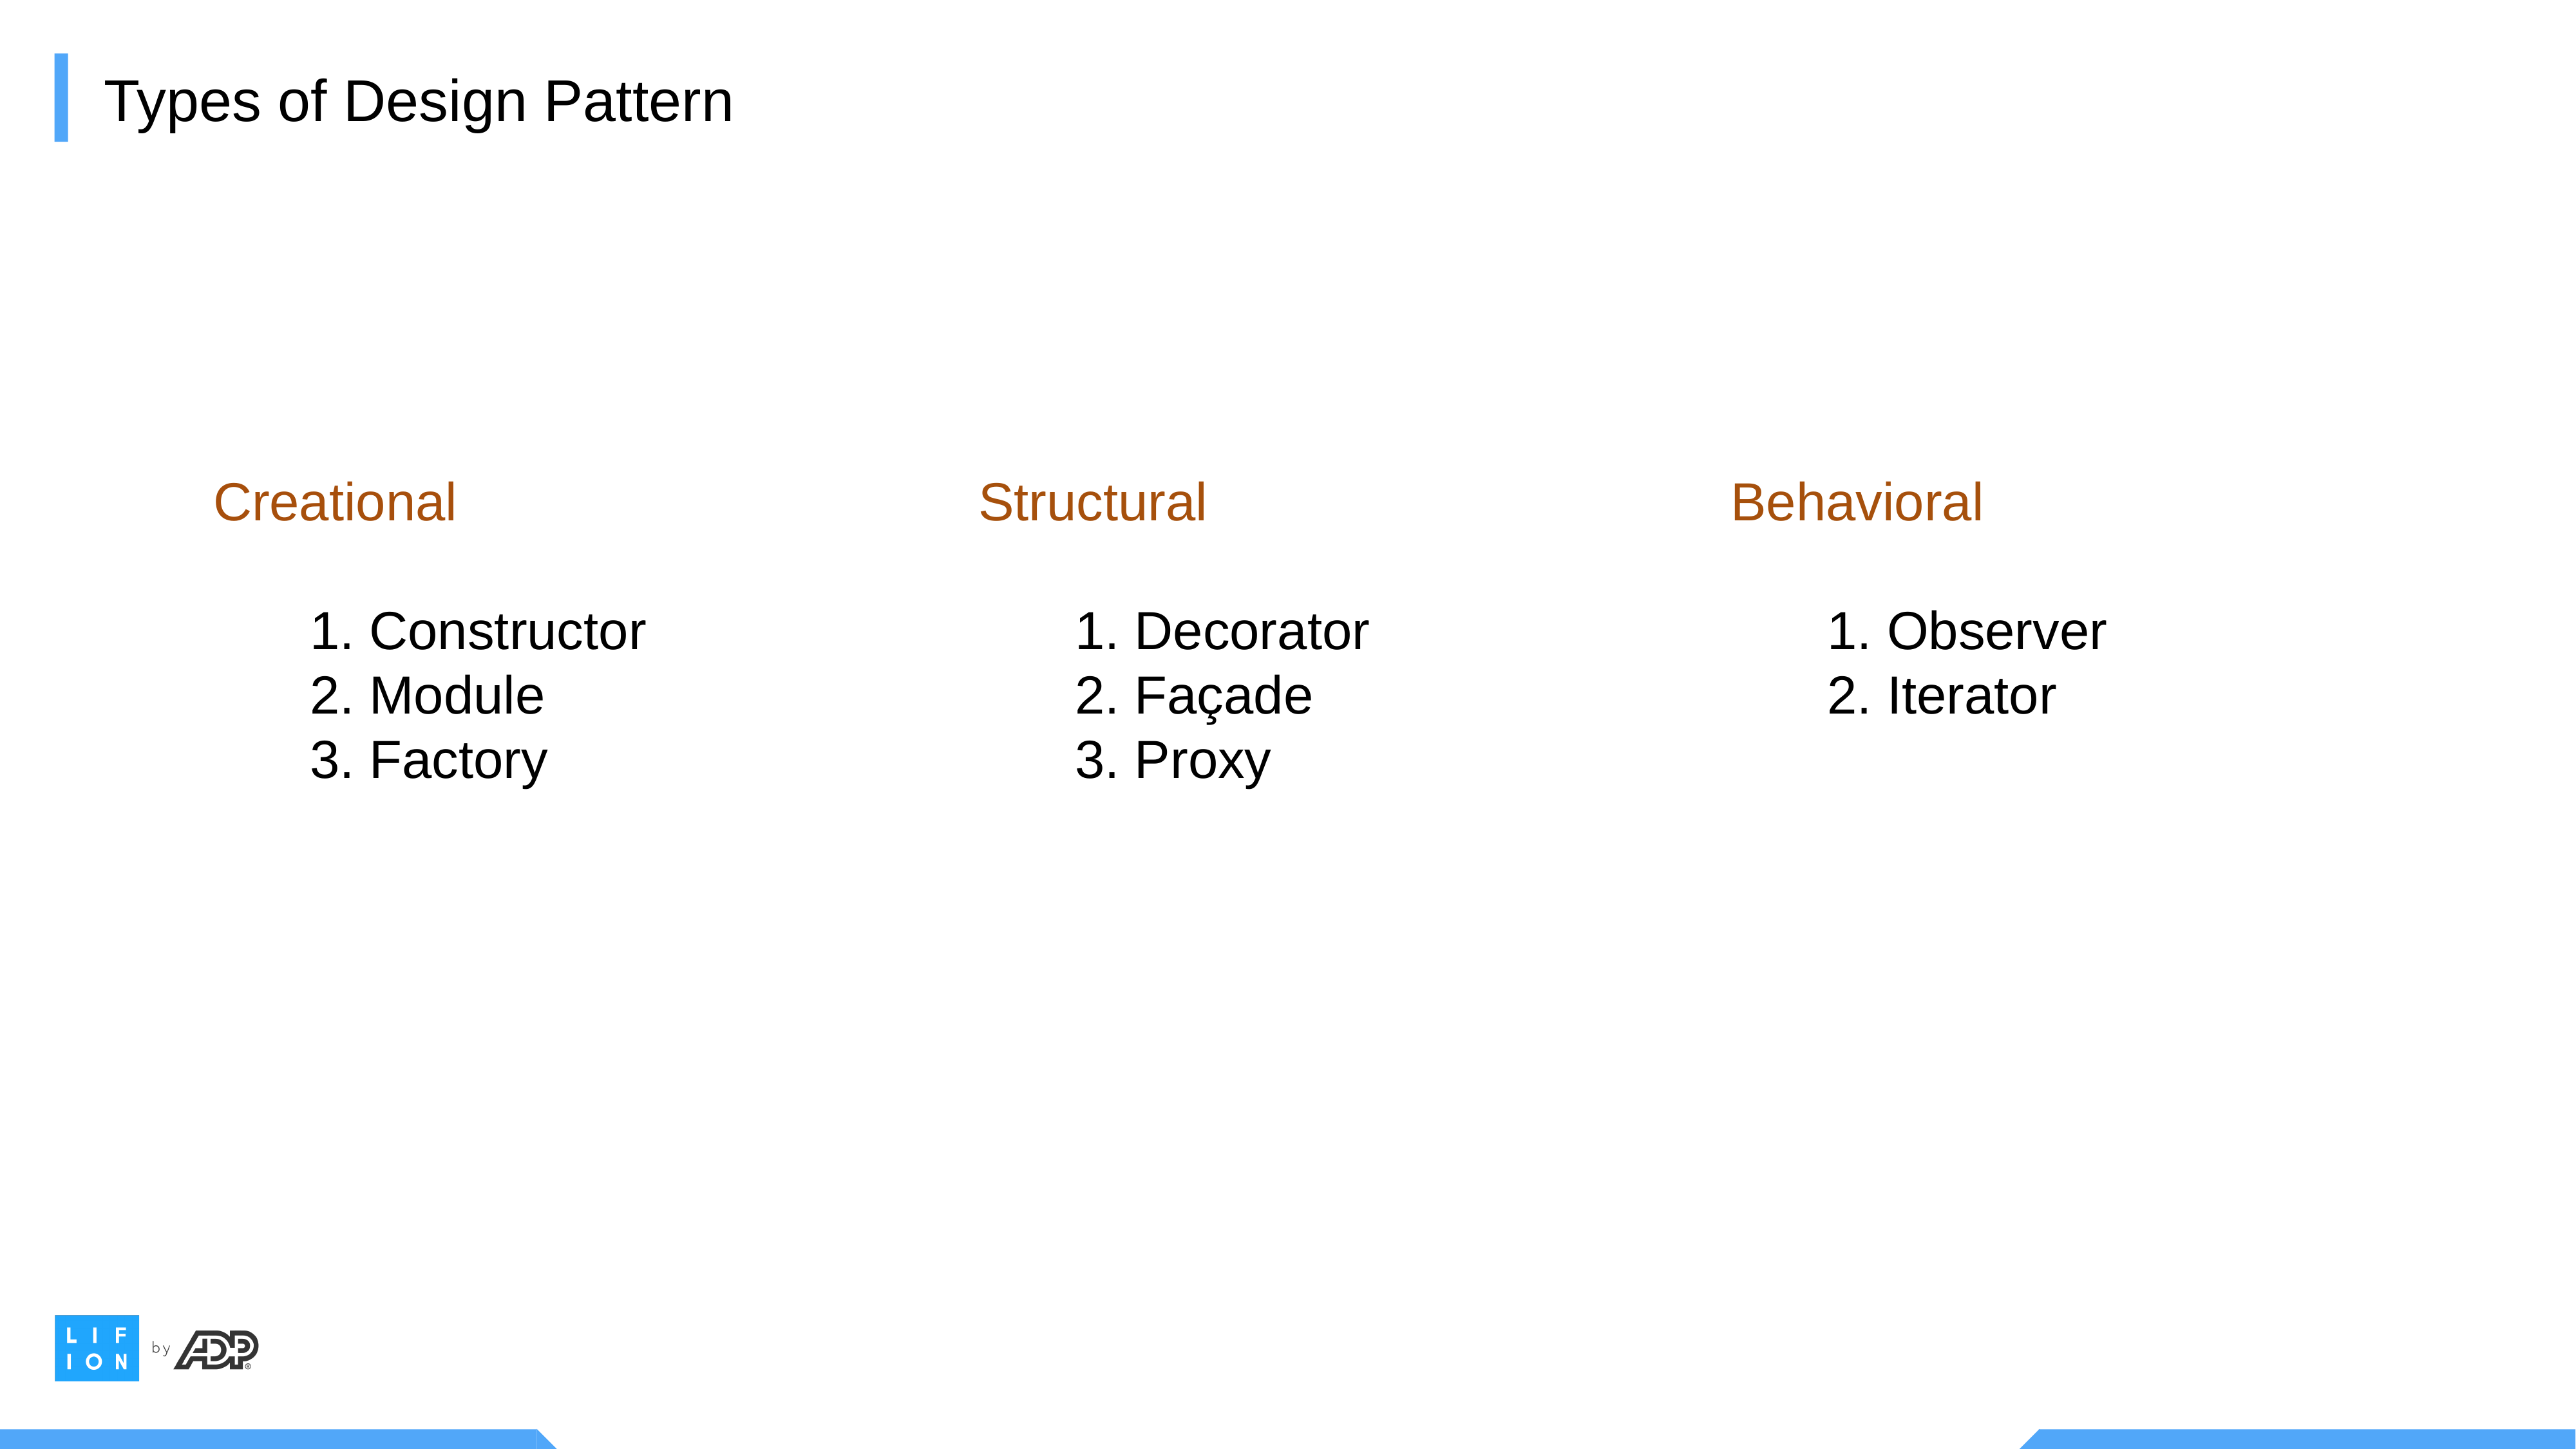

# Types of Design Pattern
Creational

	1. Constructor
	2. Module
	3. Factory

Structural

	1. Decorator
	2. Façade
	3. Proxy

Behavioral

	1. Observer
	2. Iterator